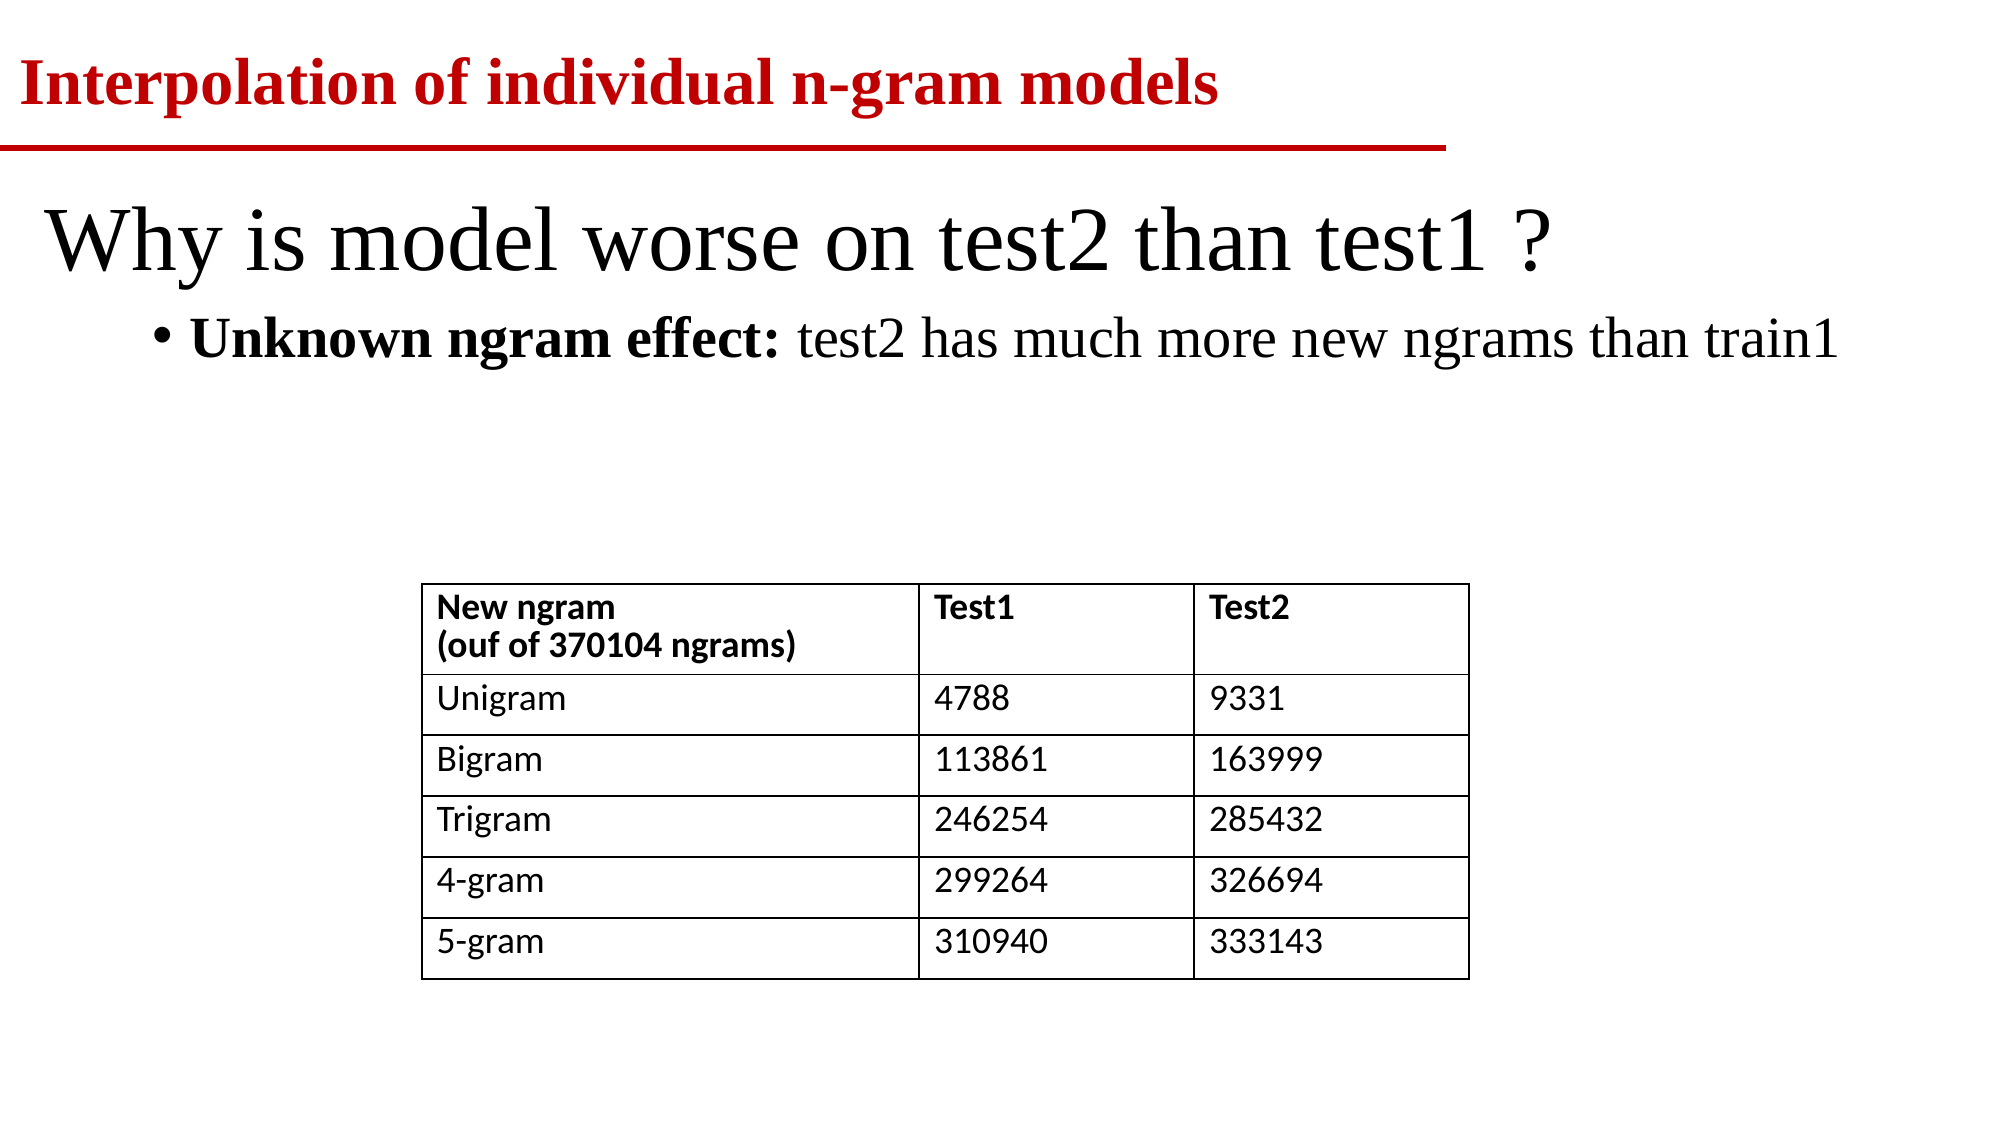

Interpolation of individual n-gram models
Why is model worse on test2 than test1 ?
Unknown ngram effect: test2 has much more new ngrams than train1
| New ngram (ouf of 370104 ngrams) | Test1 | Test2 |
| --- | --- | --- |
| Unigram | 4788 | 9331 |
| Bigram | 113861 | 163999 |
| Trigram | 246254 | 285432 |
| 4-gram | 299264 | 326694 |
| 5-gram | 310940 | 333143 |